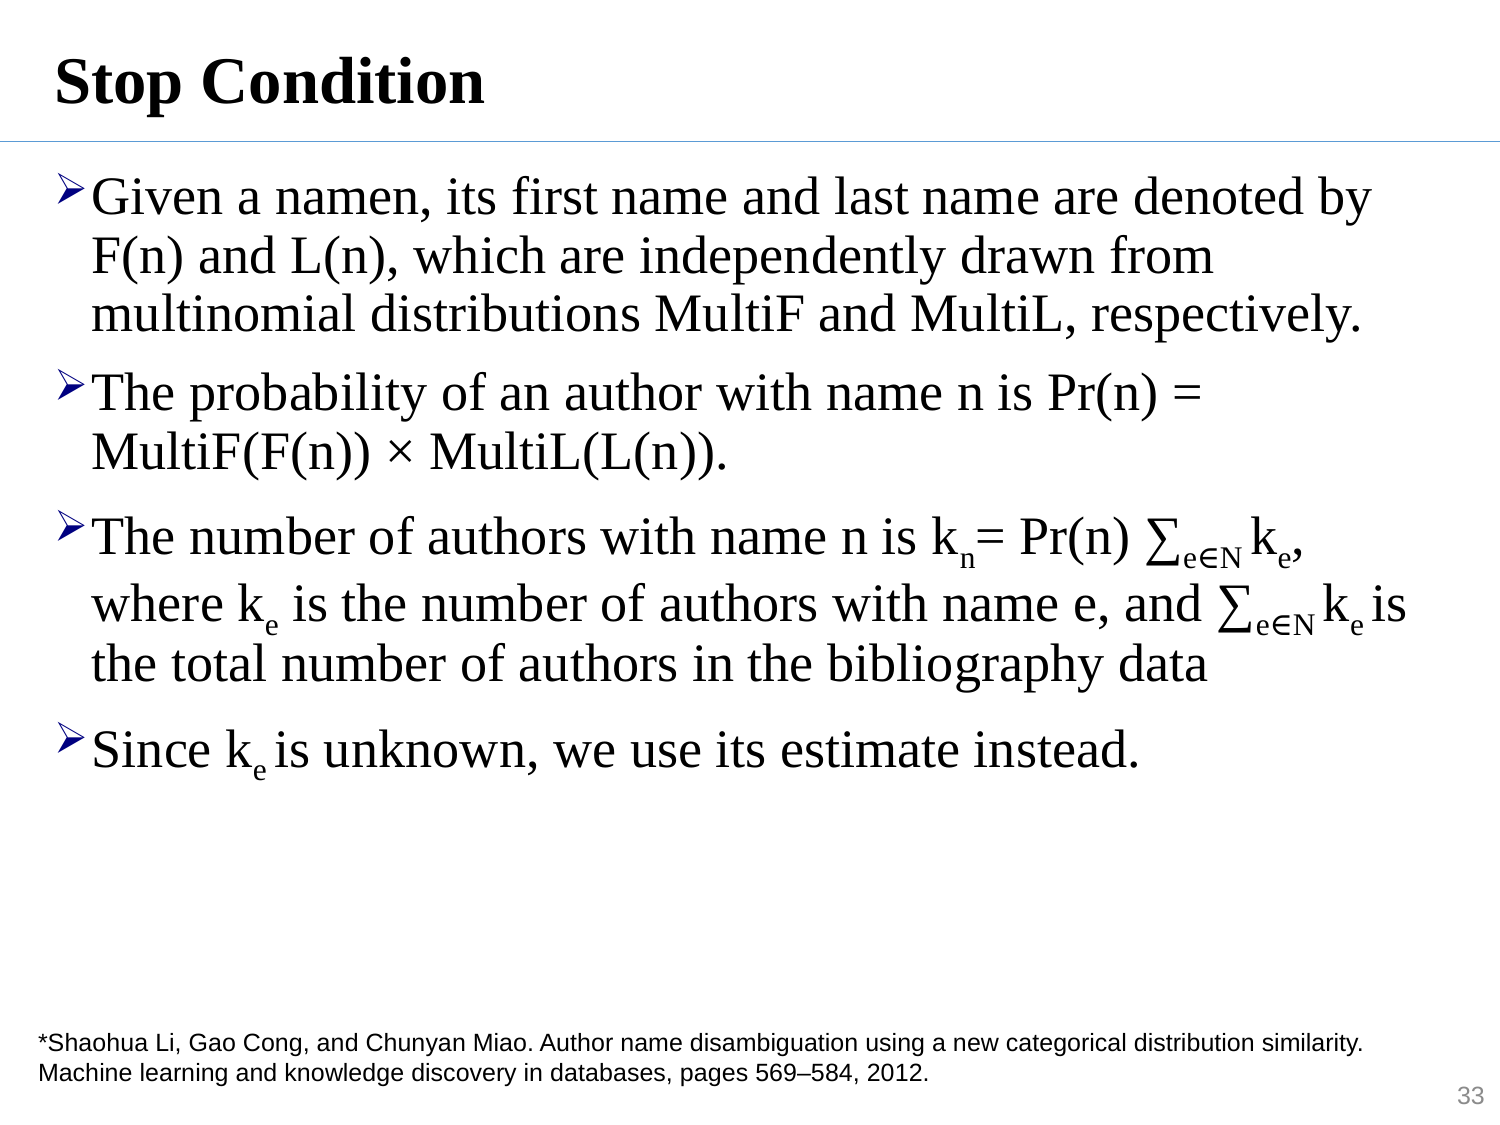

# Stop Condition
Given a namen, its first name and last name are denoted by F(n) and L(n), which are independently drawn from multinomial distributions MultiF and MultiL, respectively.
The probability of an author with name n is Pr(n) = MultiF(F(n)) × MultiL(L(n)).
The number of authors with name n is kn= Pr(n) ∑e∈N ke, where ke is the number of authors with name e, and ∑e∈N ke is the total number of authors in the bibliography data
Since ke is unknown, we use its estimate instead.

*Shaohua Li, Gao Cong, and Chunyan Miao. Author name disambiguation using a new categorical distribution similarity. Machine learning and knowledge discovery in databases, pages 569–584, 2012.
33